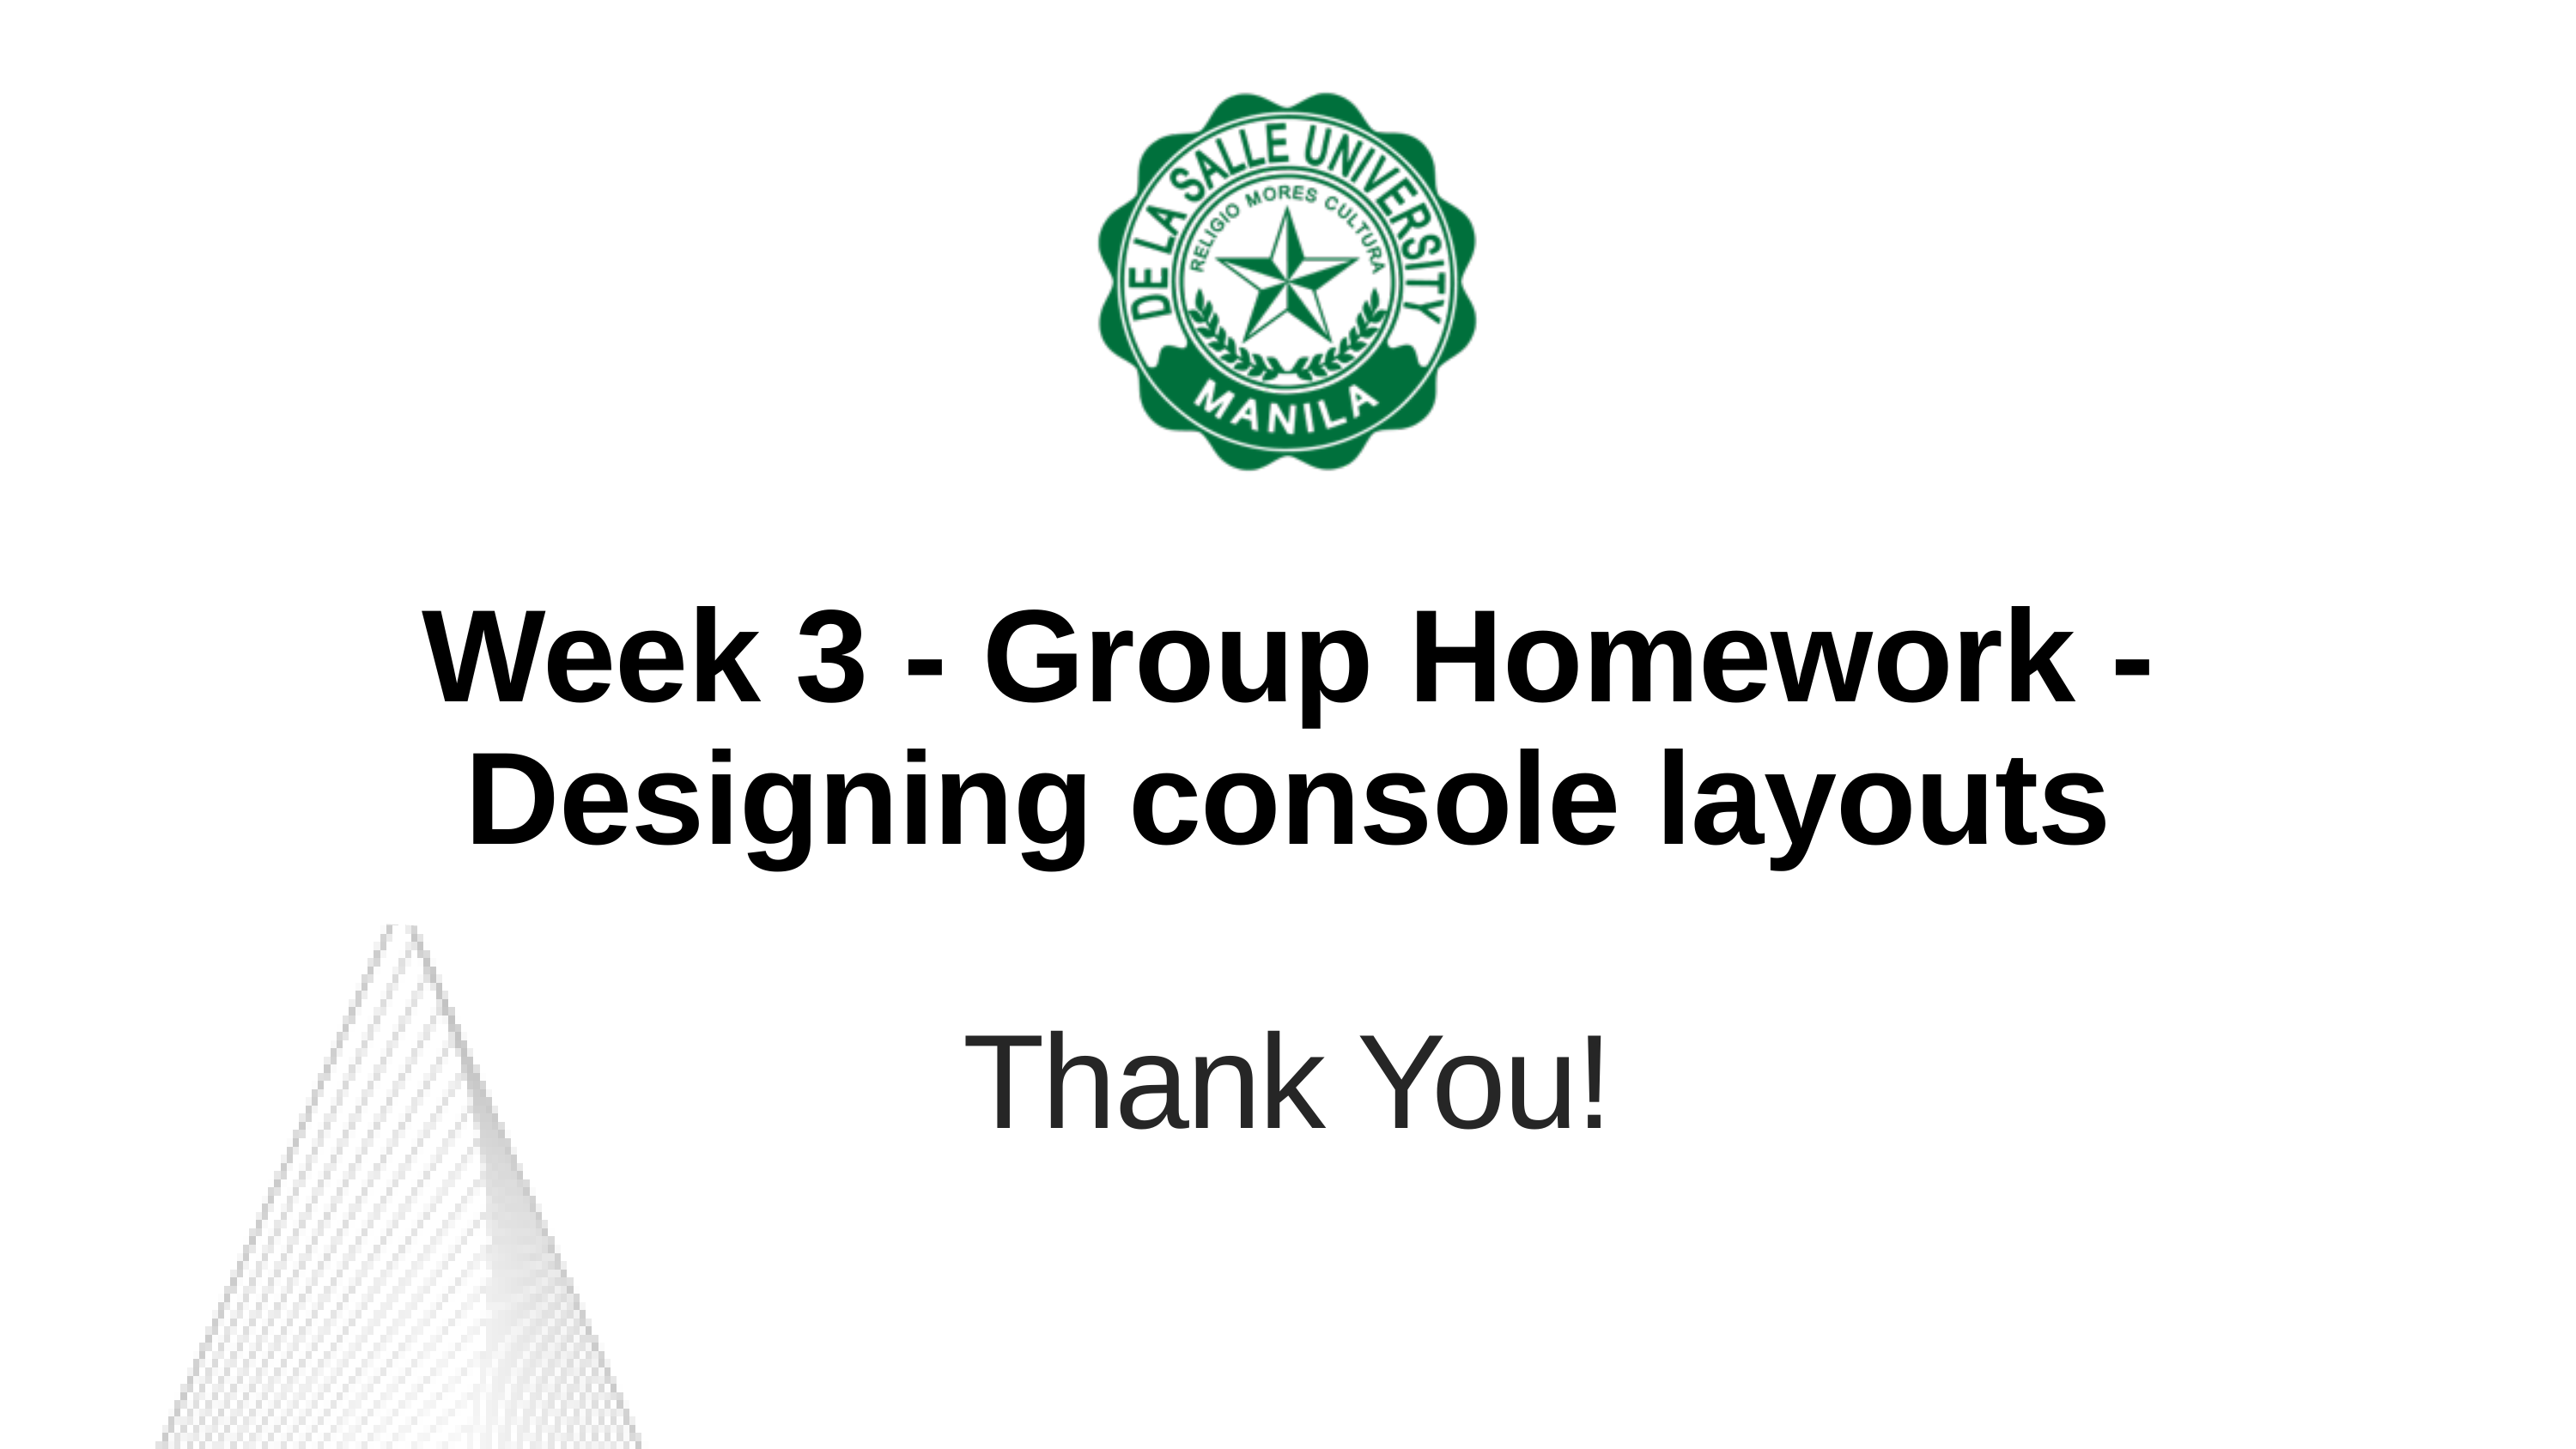

Week 3 - Group Homework - Designing console layouts

Thank You!